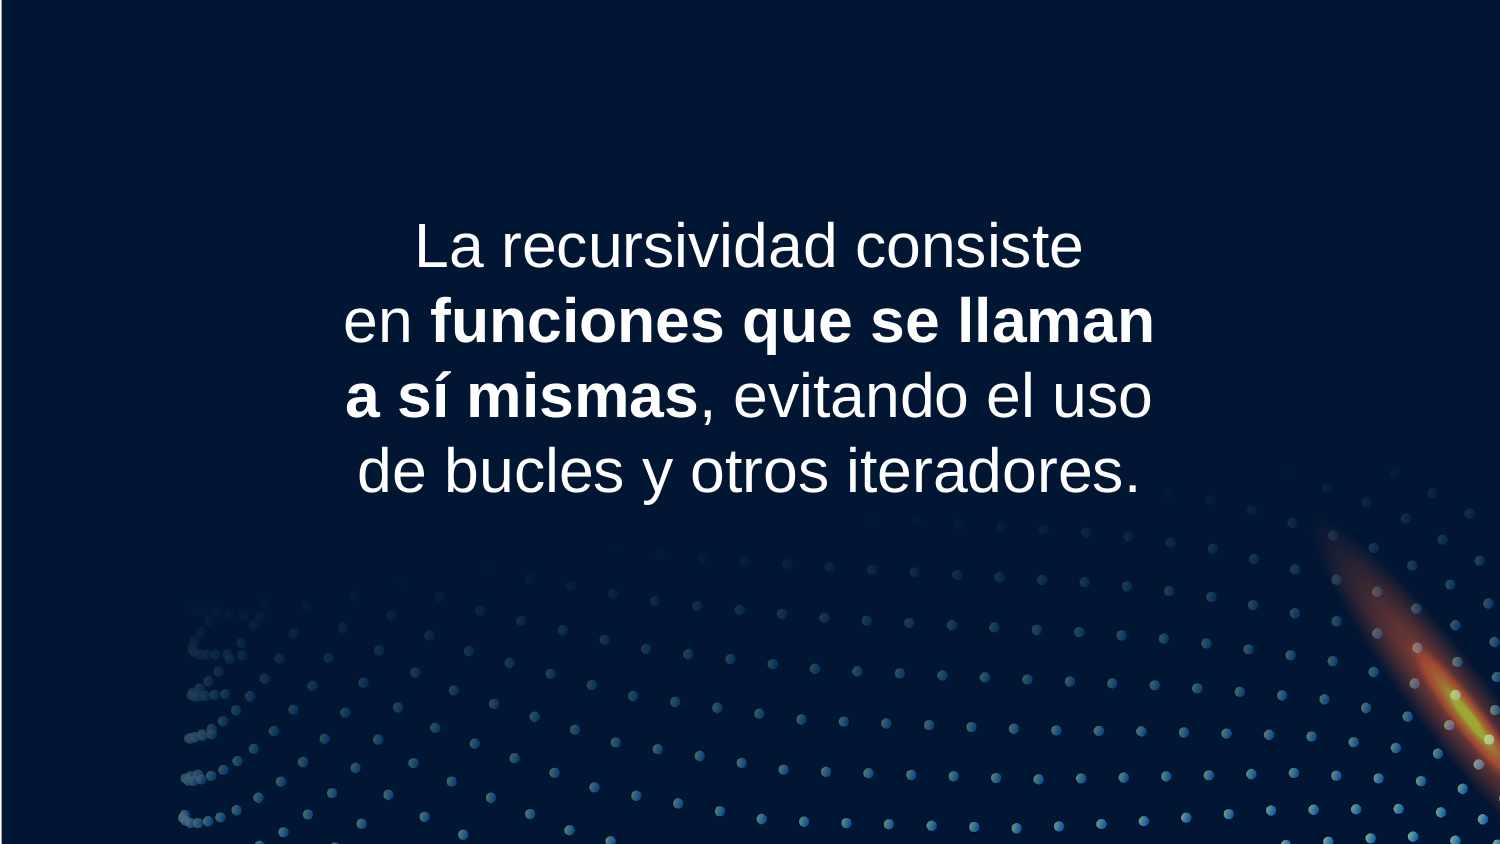

# La recursividad consiste en funciones que se llaman a sí mismas, evitando el uso de bucles y otros iteradores.